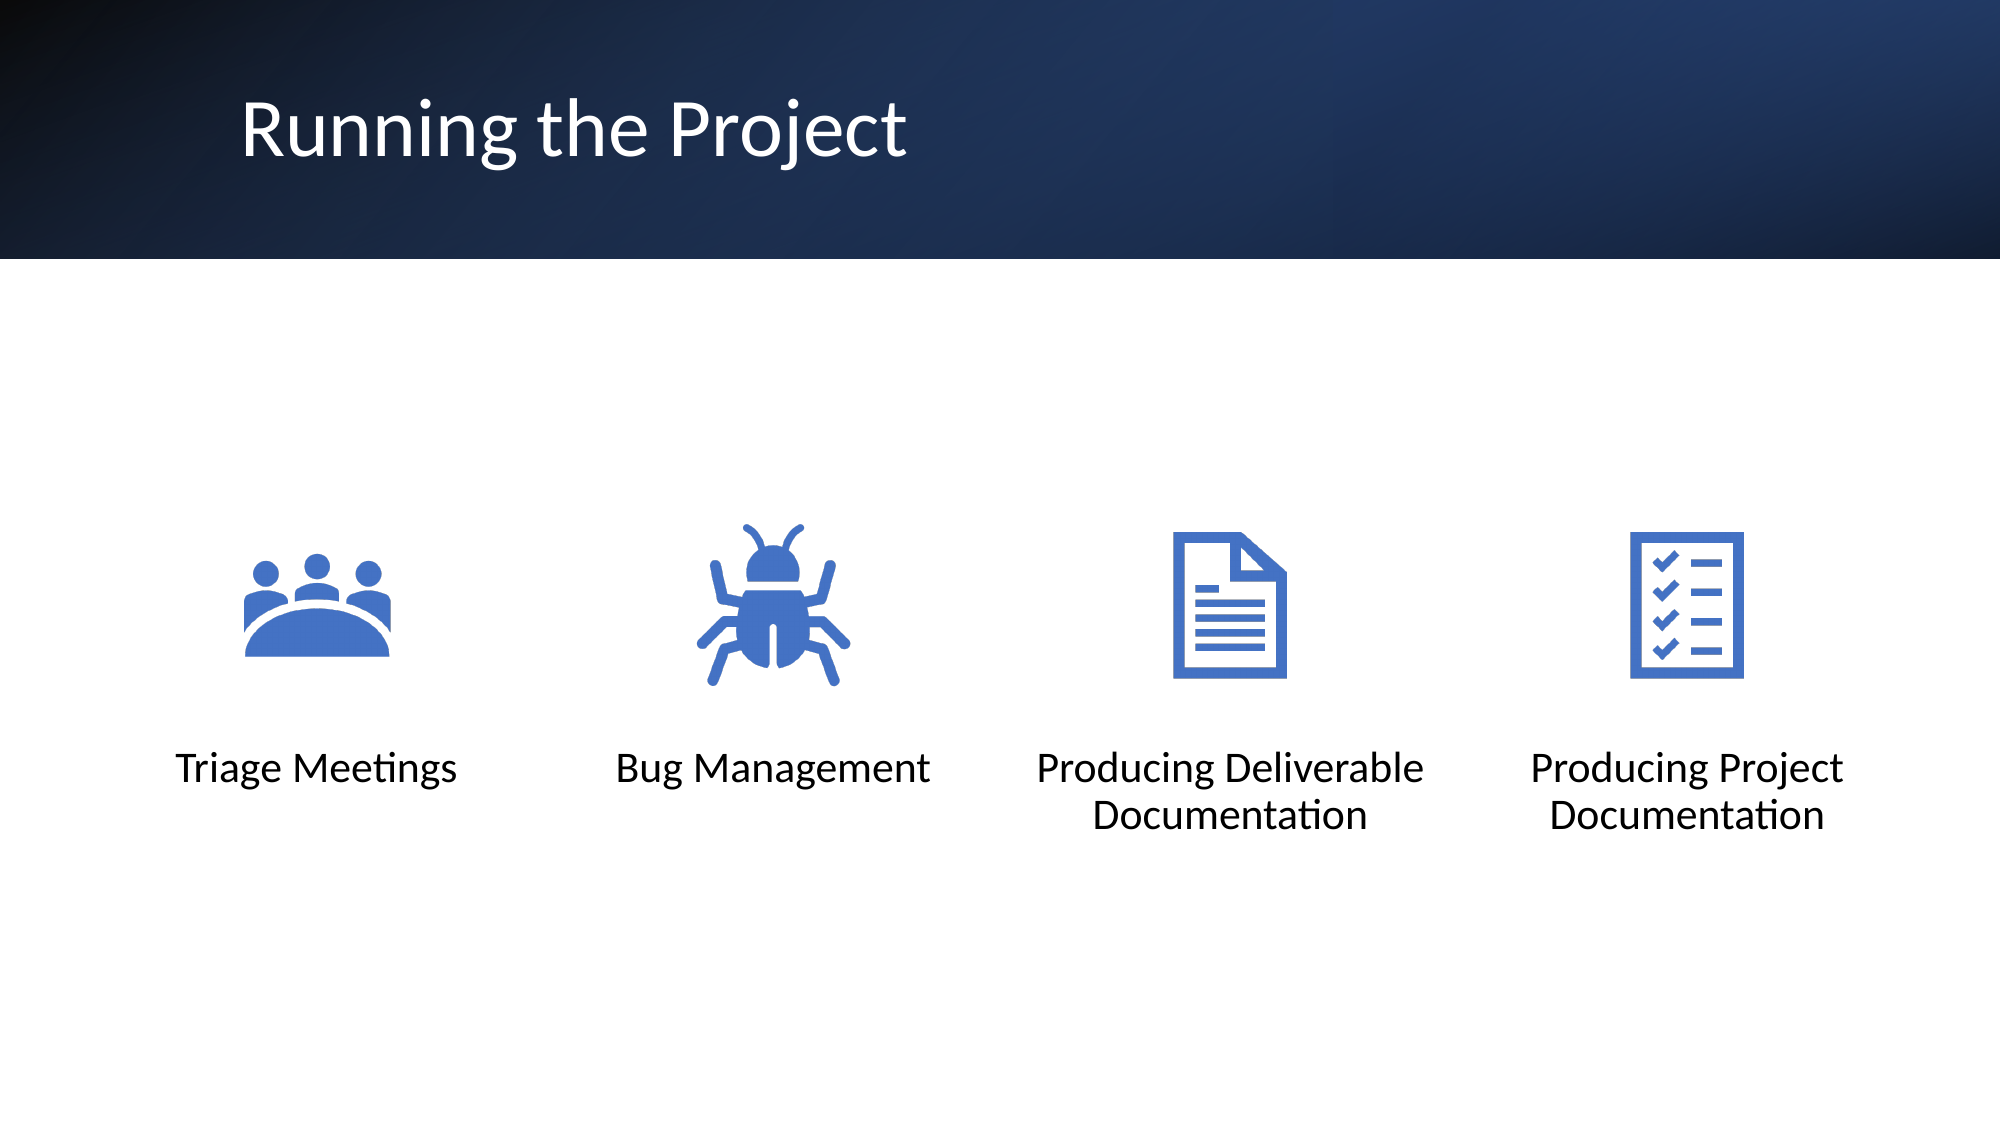

# Running the Project
Triage Meetings
Bug Management
Producing Deliverable Documentation
Producing Project Documentation